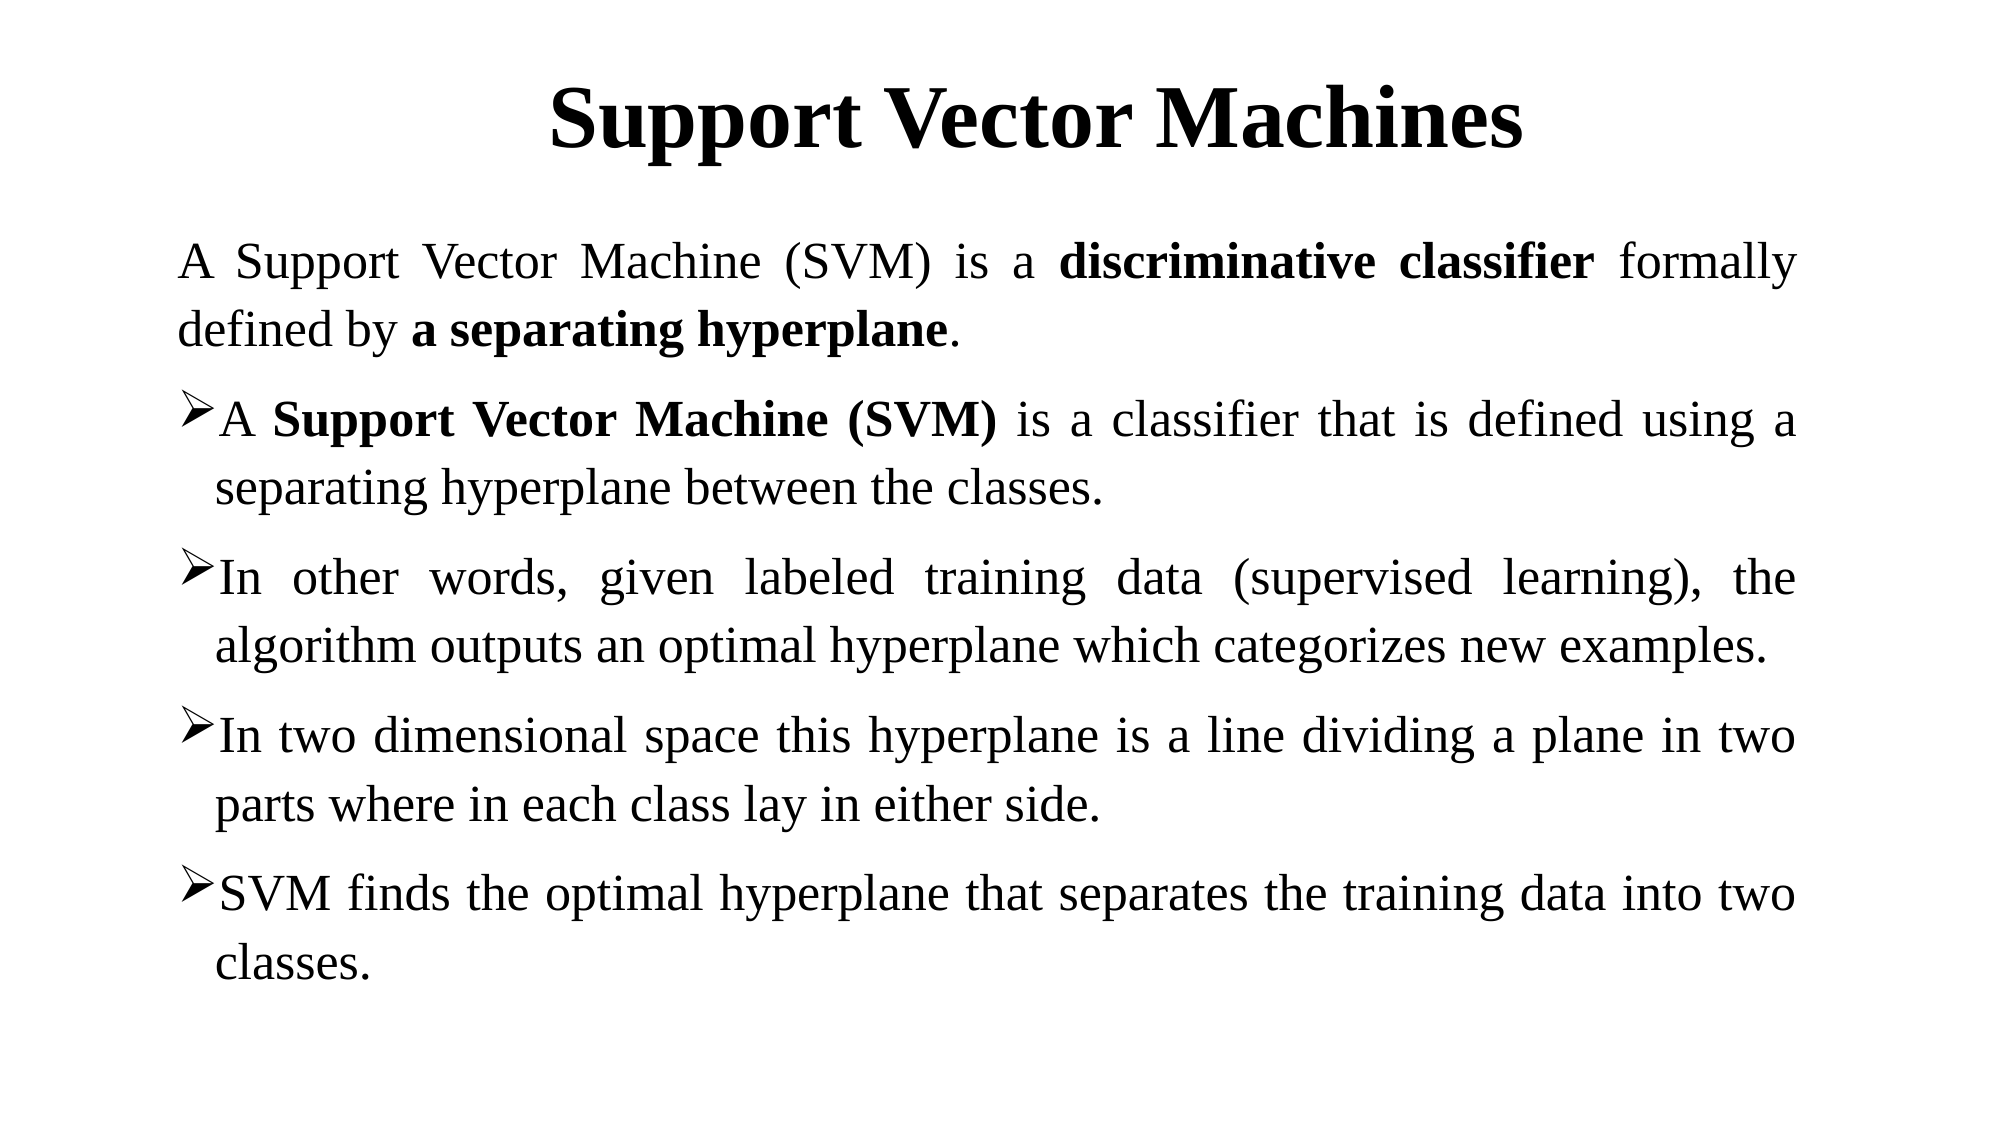

# Support Vector Machines
A Support Vector Machine (SVM) is a discriminative classifier formally defined by a separating hyperplane.
A Support Vector Machine (SVM) is a classifier that is defined using a separating hyperplane between the classes.
In other words, given labeled training data (supervised learning), the algorithm outputs an optimal hyperplane which categorizes new examples.
In two dimensional space this hyperplane is a line dividing a plane in two parts where in each class lay in either side.
SVM finds the optimal hyperplane that separates the training data into two classes.